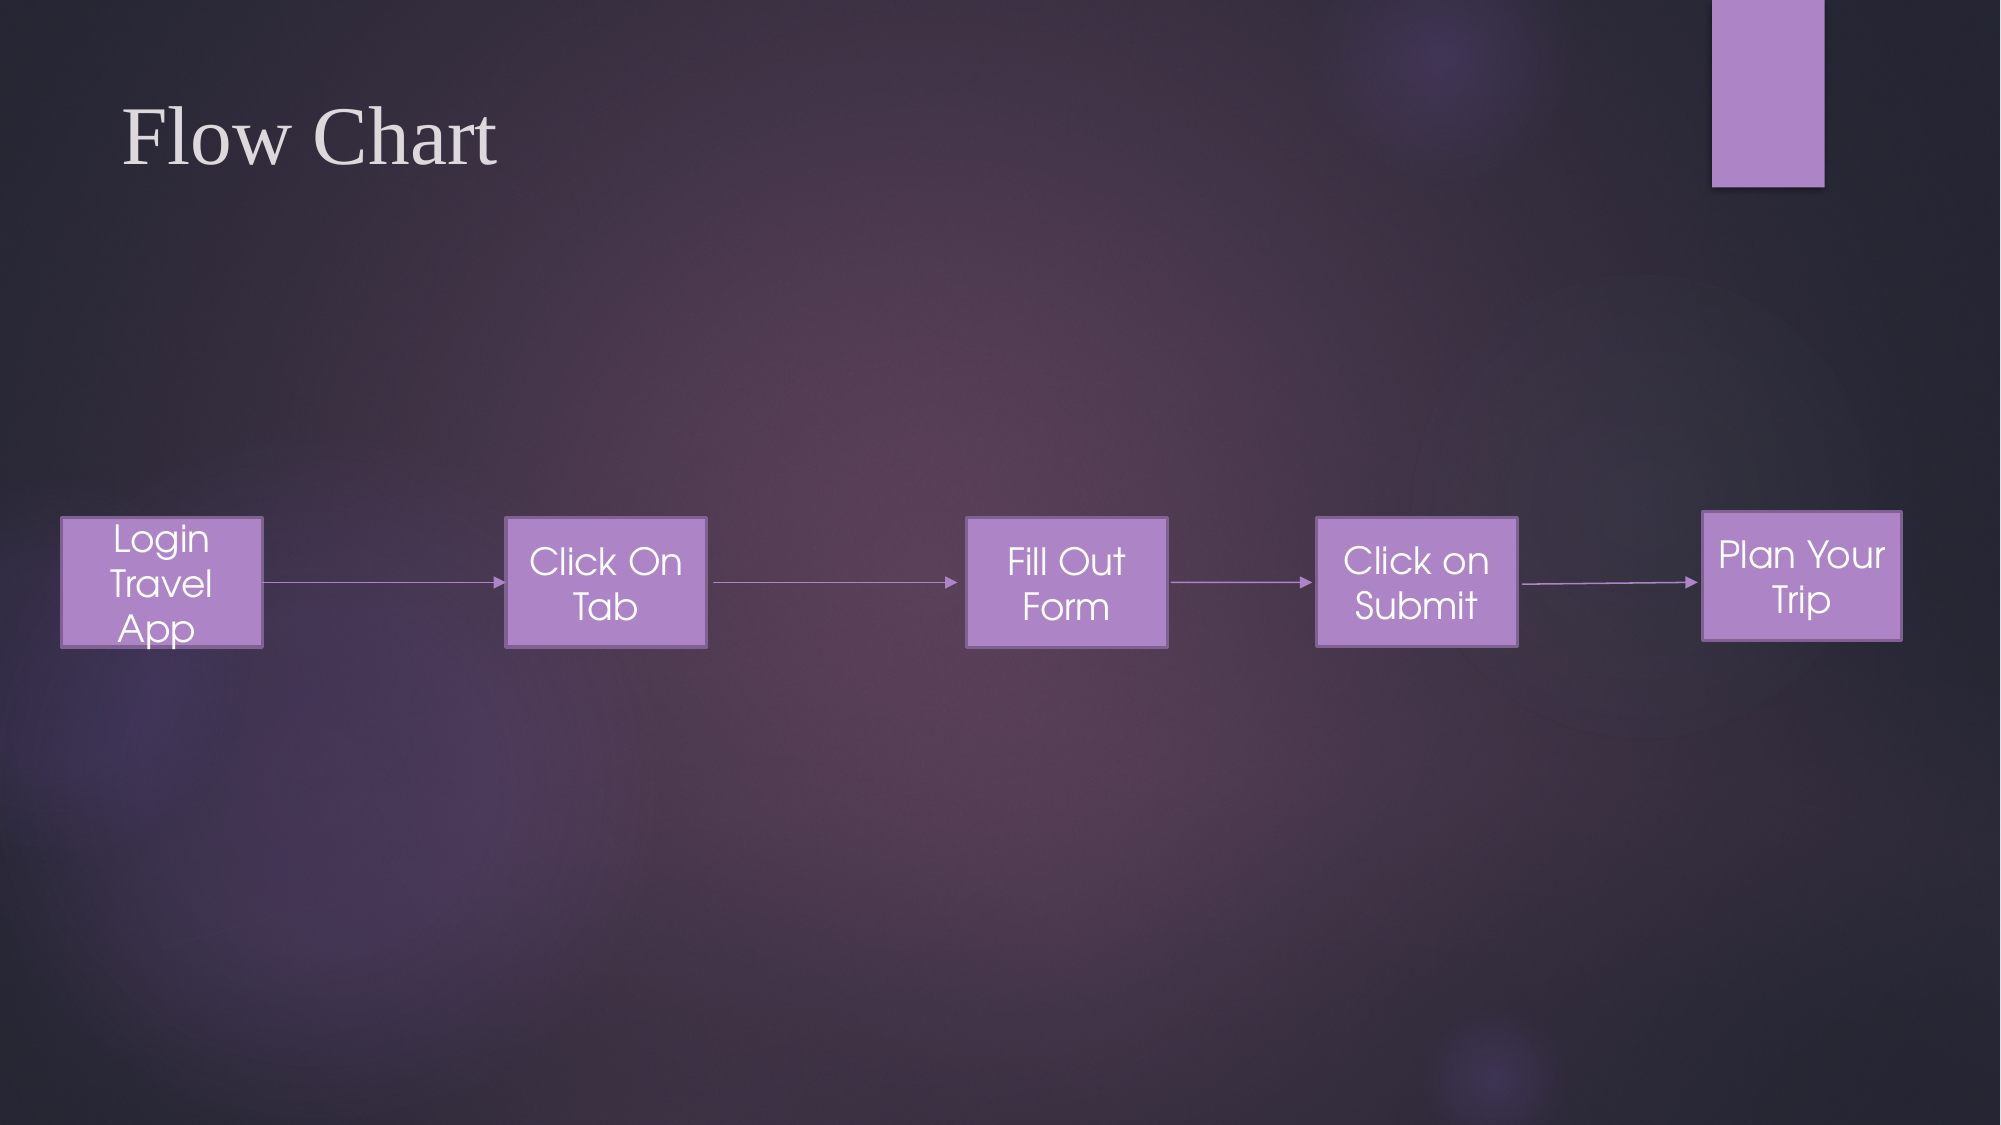

# Flow Chart
Plan Your Trip
Click on Submit
Login
Travel App
Click On Tab
Fill Out Form